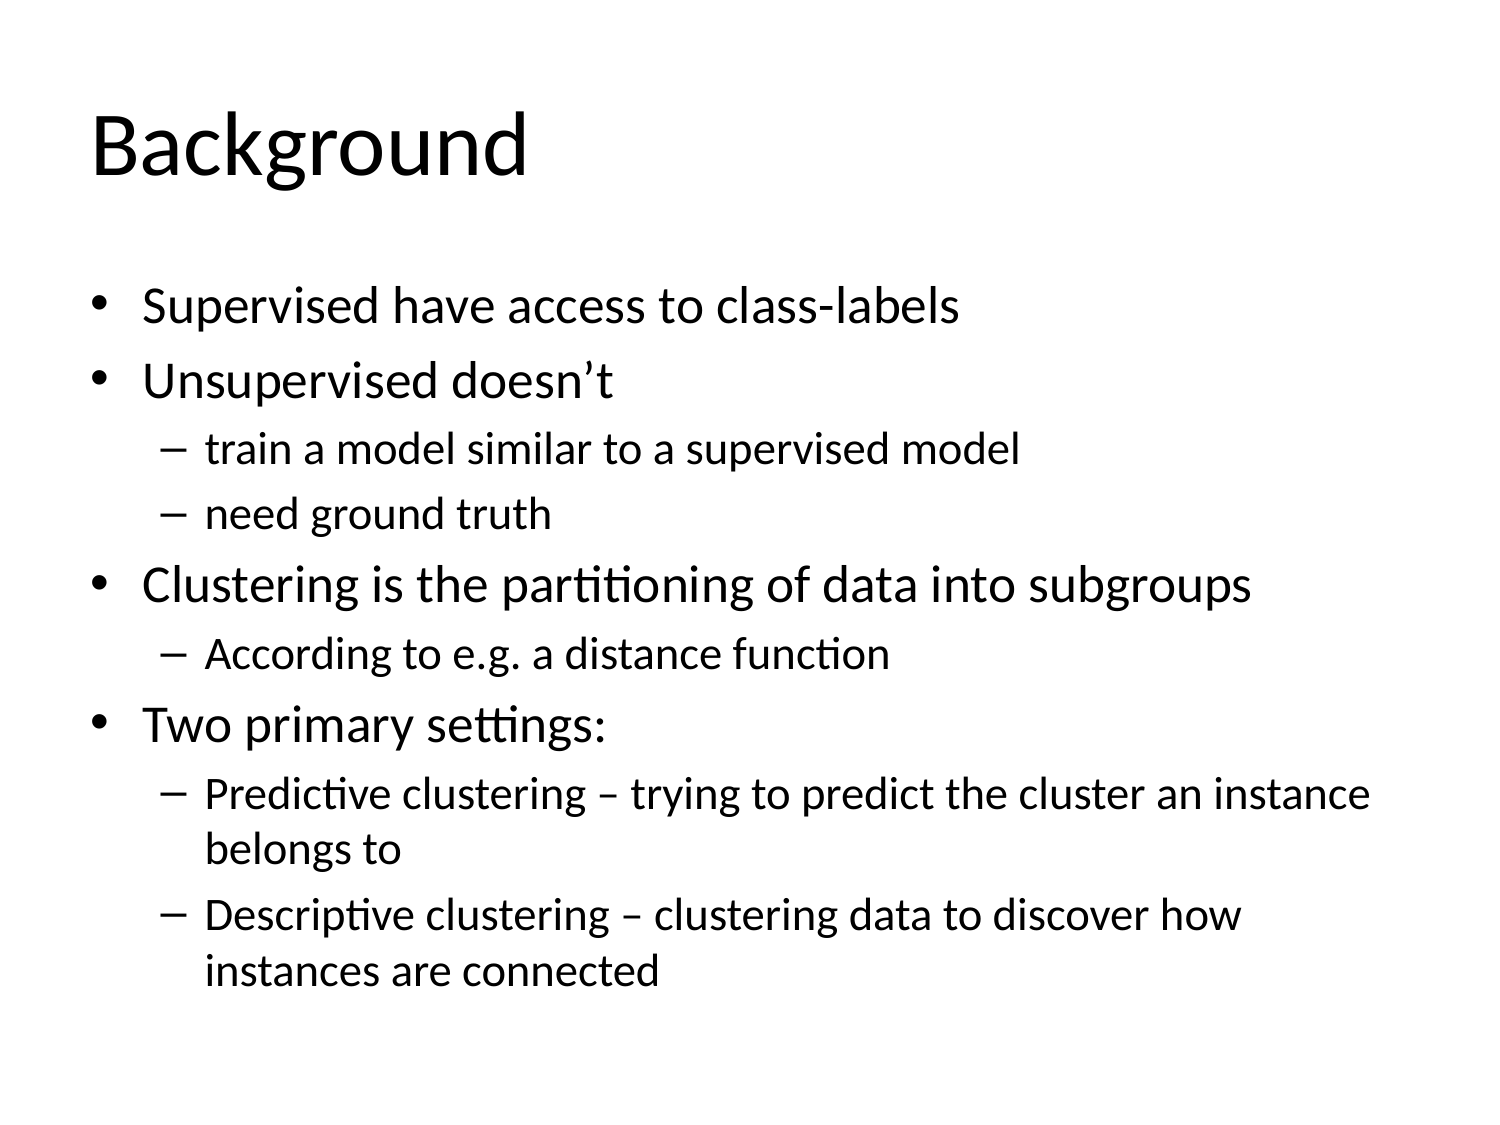

# Background
Supervised have access to class-labels
Unsupervised doesn’t
train a model similar to a supervised model
need ground truth
Clustering is the partitioning of data into subgroups
According to e.g. a distance function
Two primary settings:
Predictive clustering – trying to predict the cluster an instance belongs to
Descriptive clustering – clustering data to discover how instances are connected